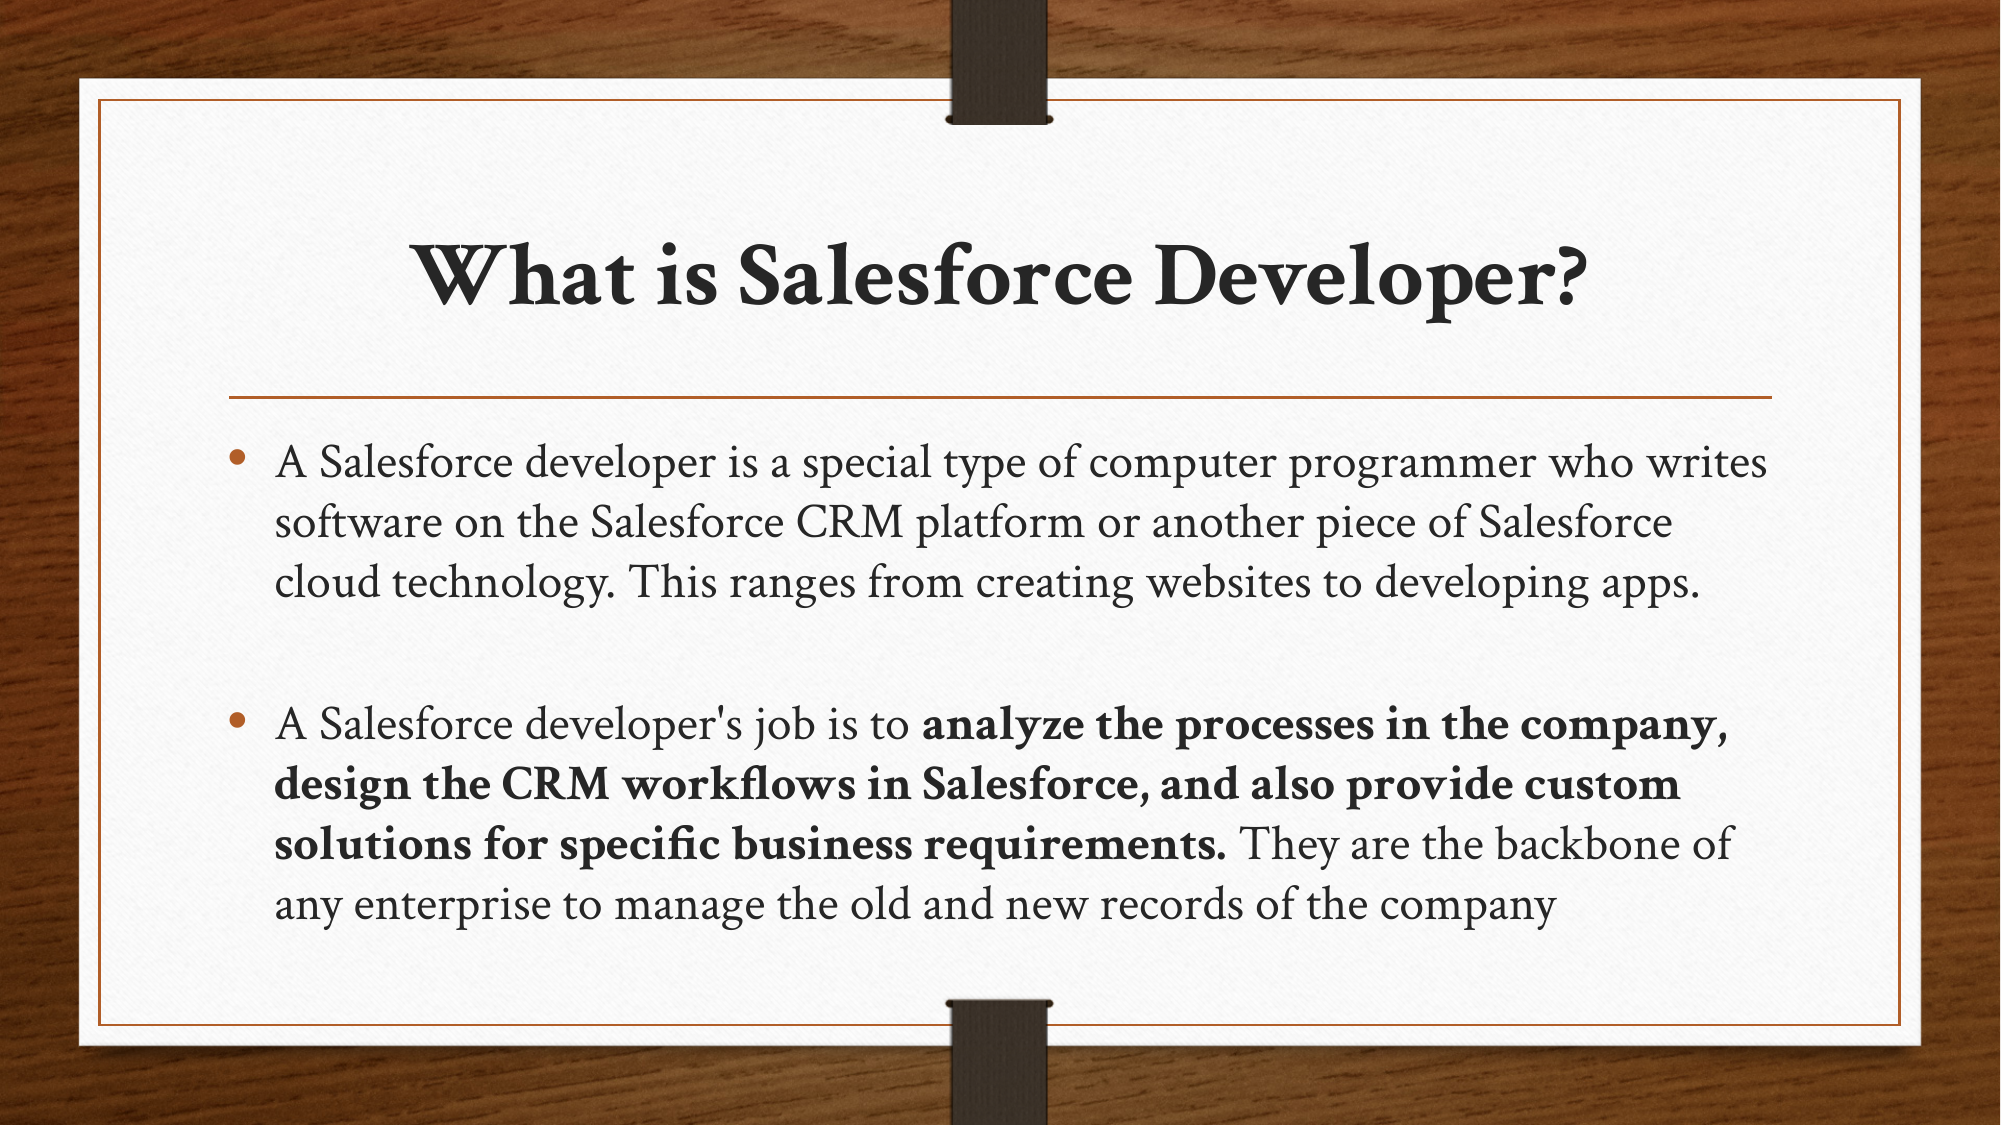

# What is Salesforce Developer?
A Salesforce developer is a special type of computer programmer who writes software on the Salesforce CRM platform or another piece of Salesforce cloud technology. This ranges from creating websites to developing apps.
A Salesforce developer's job is to analyze the processes in the company, design the CRM workflows in Salesforce, and also provide custom solutions for specific business requirements. They are the backbone of any enterprise to manage the old and new records of the company